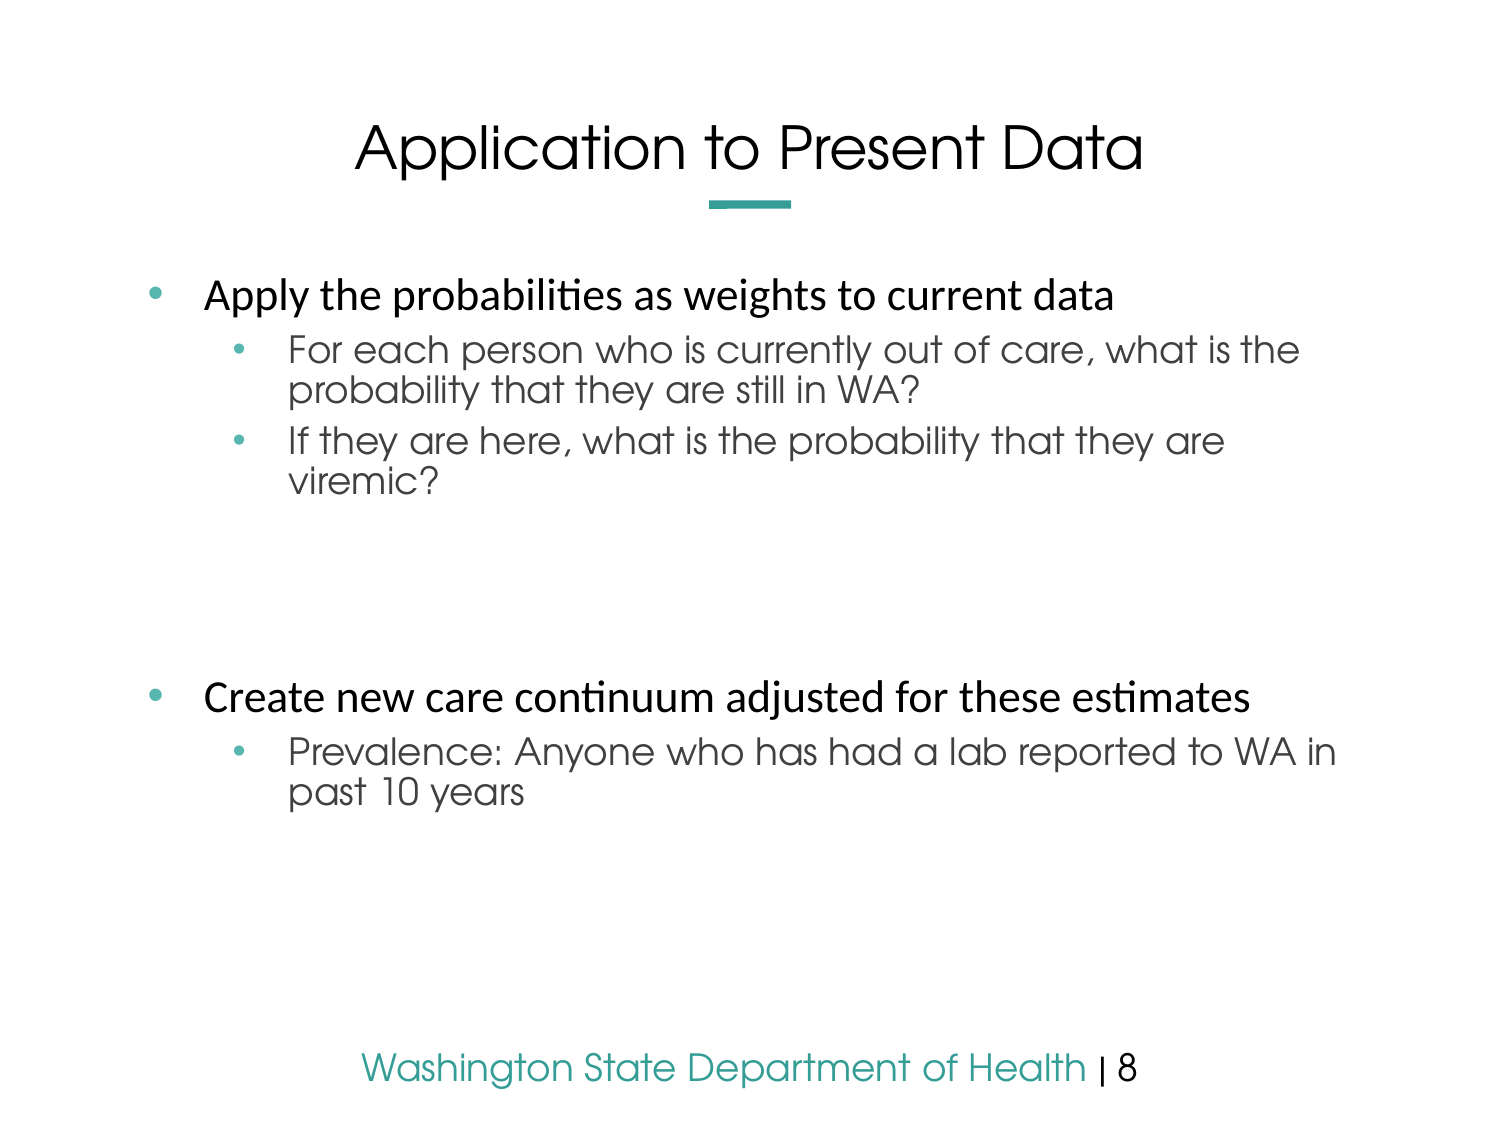

# Application to Present Data
Apply the probabilities as weights to current data
For each person who is currently out of care, what is the probability that they are still in WA?
If they are here, what is the probability that they are viremic?

Create new care continuum adjusted for these estimates
Prevalence: Anyone who has had a lab reported to WA in past 10 years